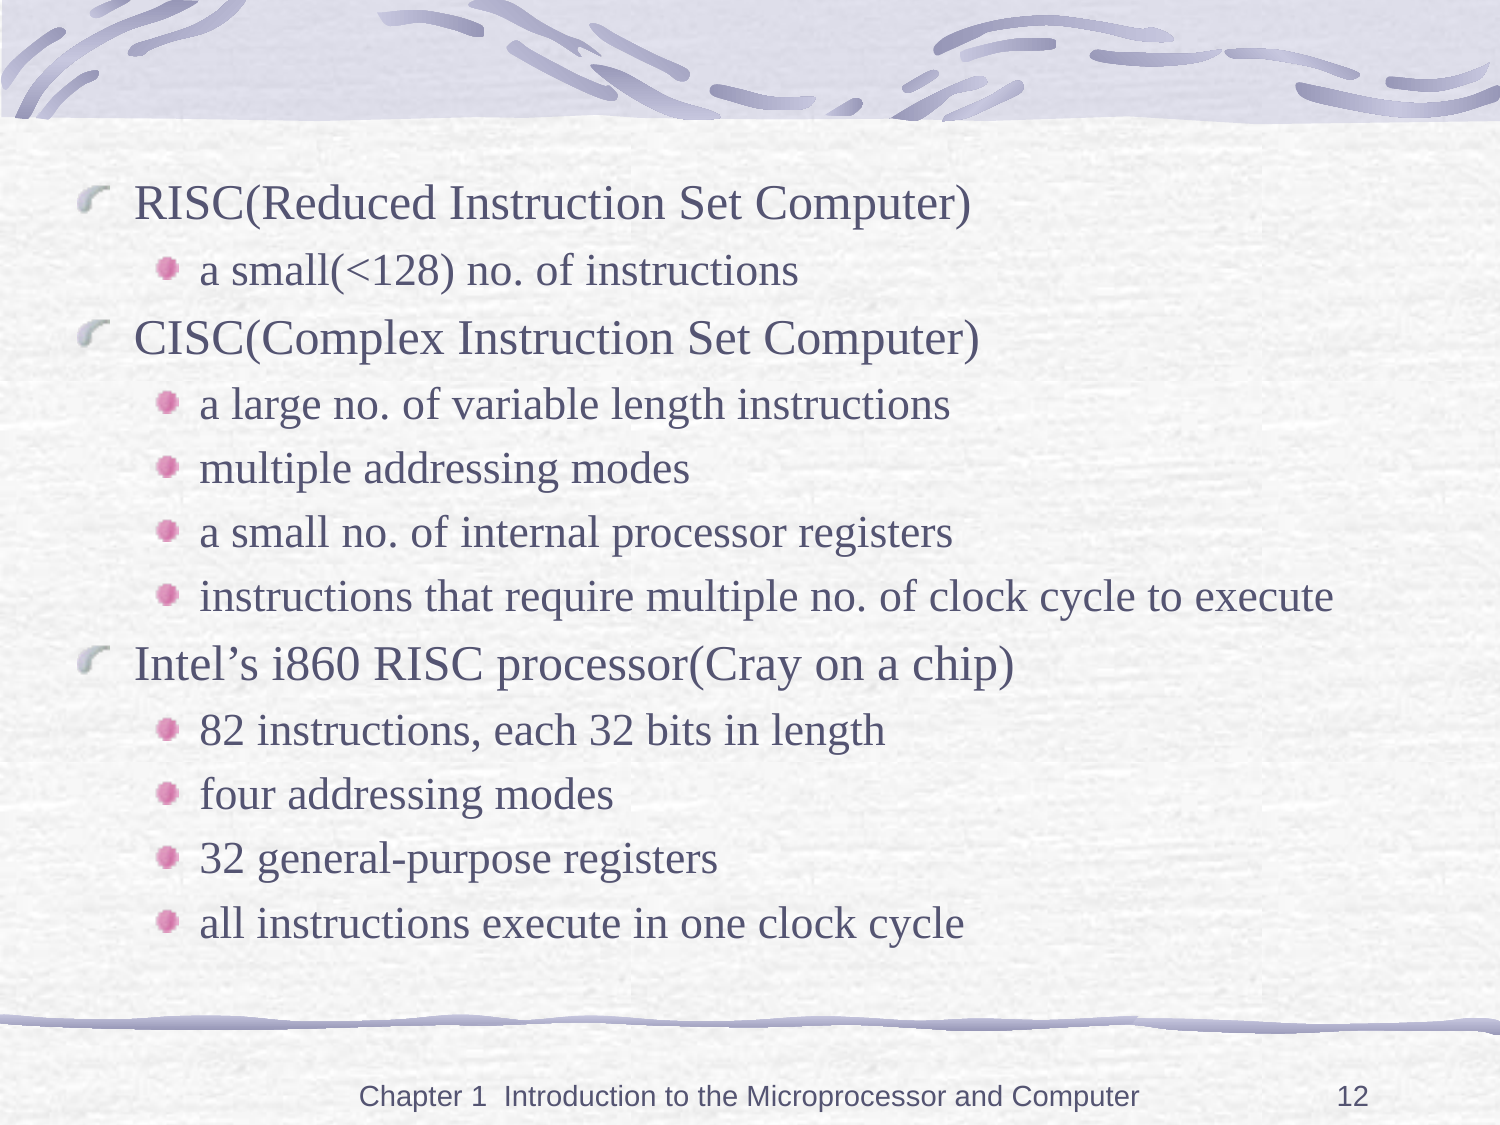

RISC(Reduced Instruction Set Computer)
a small(<128) no. of instructions
CISC(Complex Instruction Set Computer)
a large no. of variable length instructions
multiple addressing modes
a small no. of internal processor registers
instructions that require multiple no. of clock cycle to execute
Intel’s i860 RISC processor(Cray on a chip)
82 instructions, each 32 bits in length
four addressing modes
32 general-purpose registers
all instructions execute in one clock cycle
Chapter 1  Introduction to the Microprocessor and Computer
12